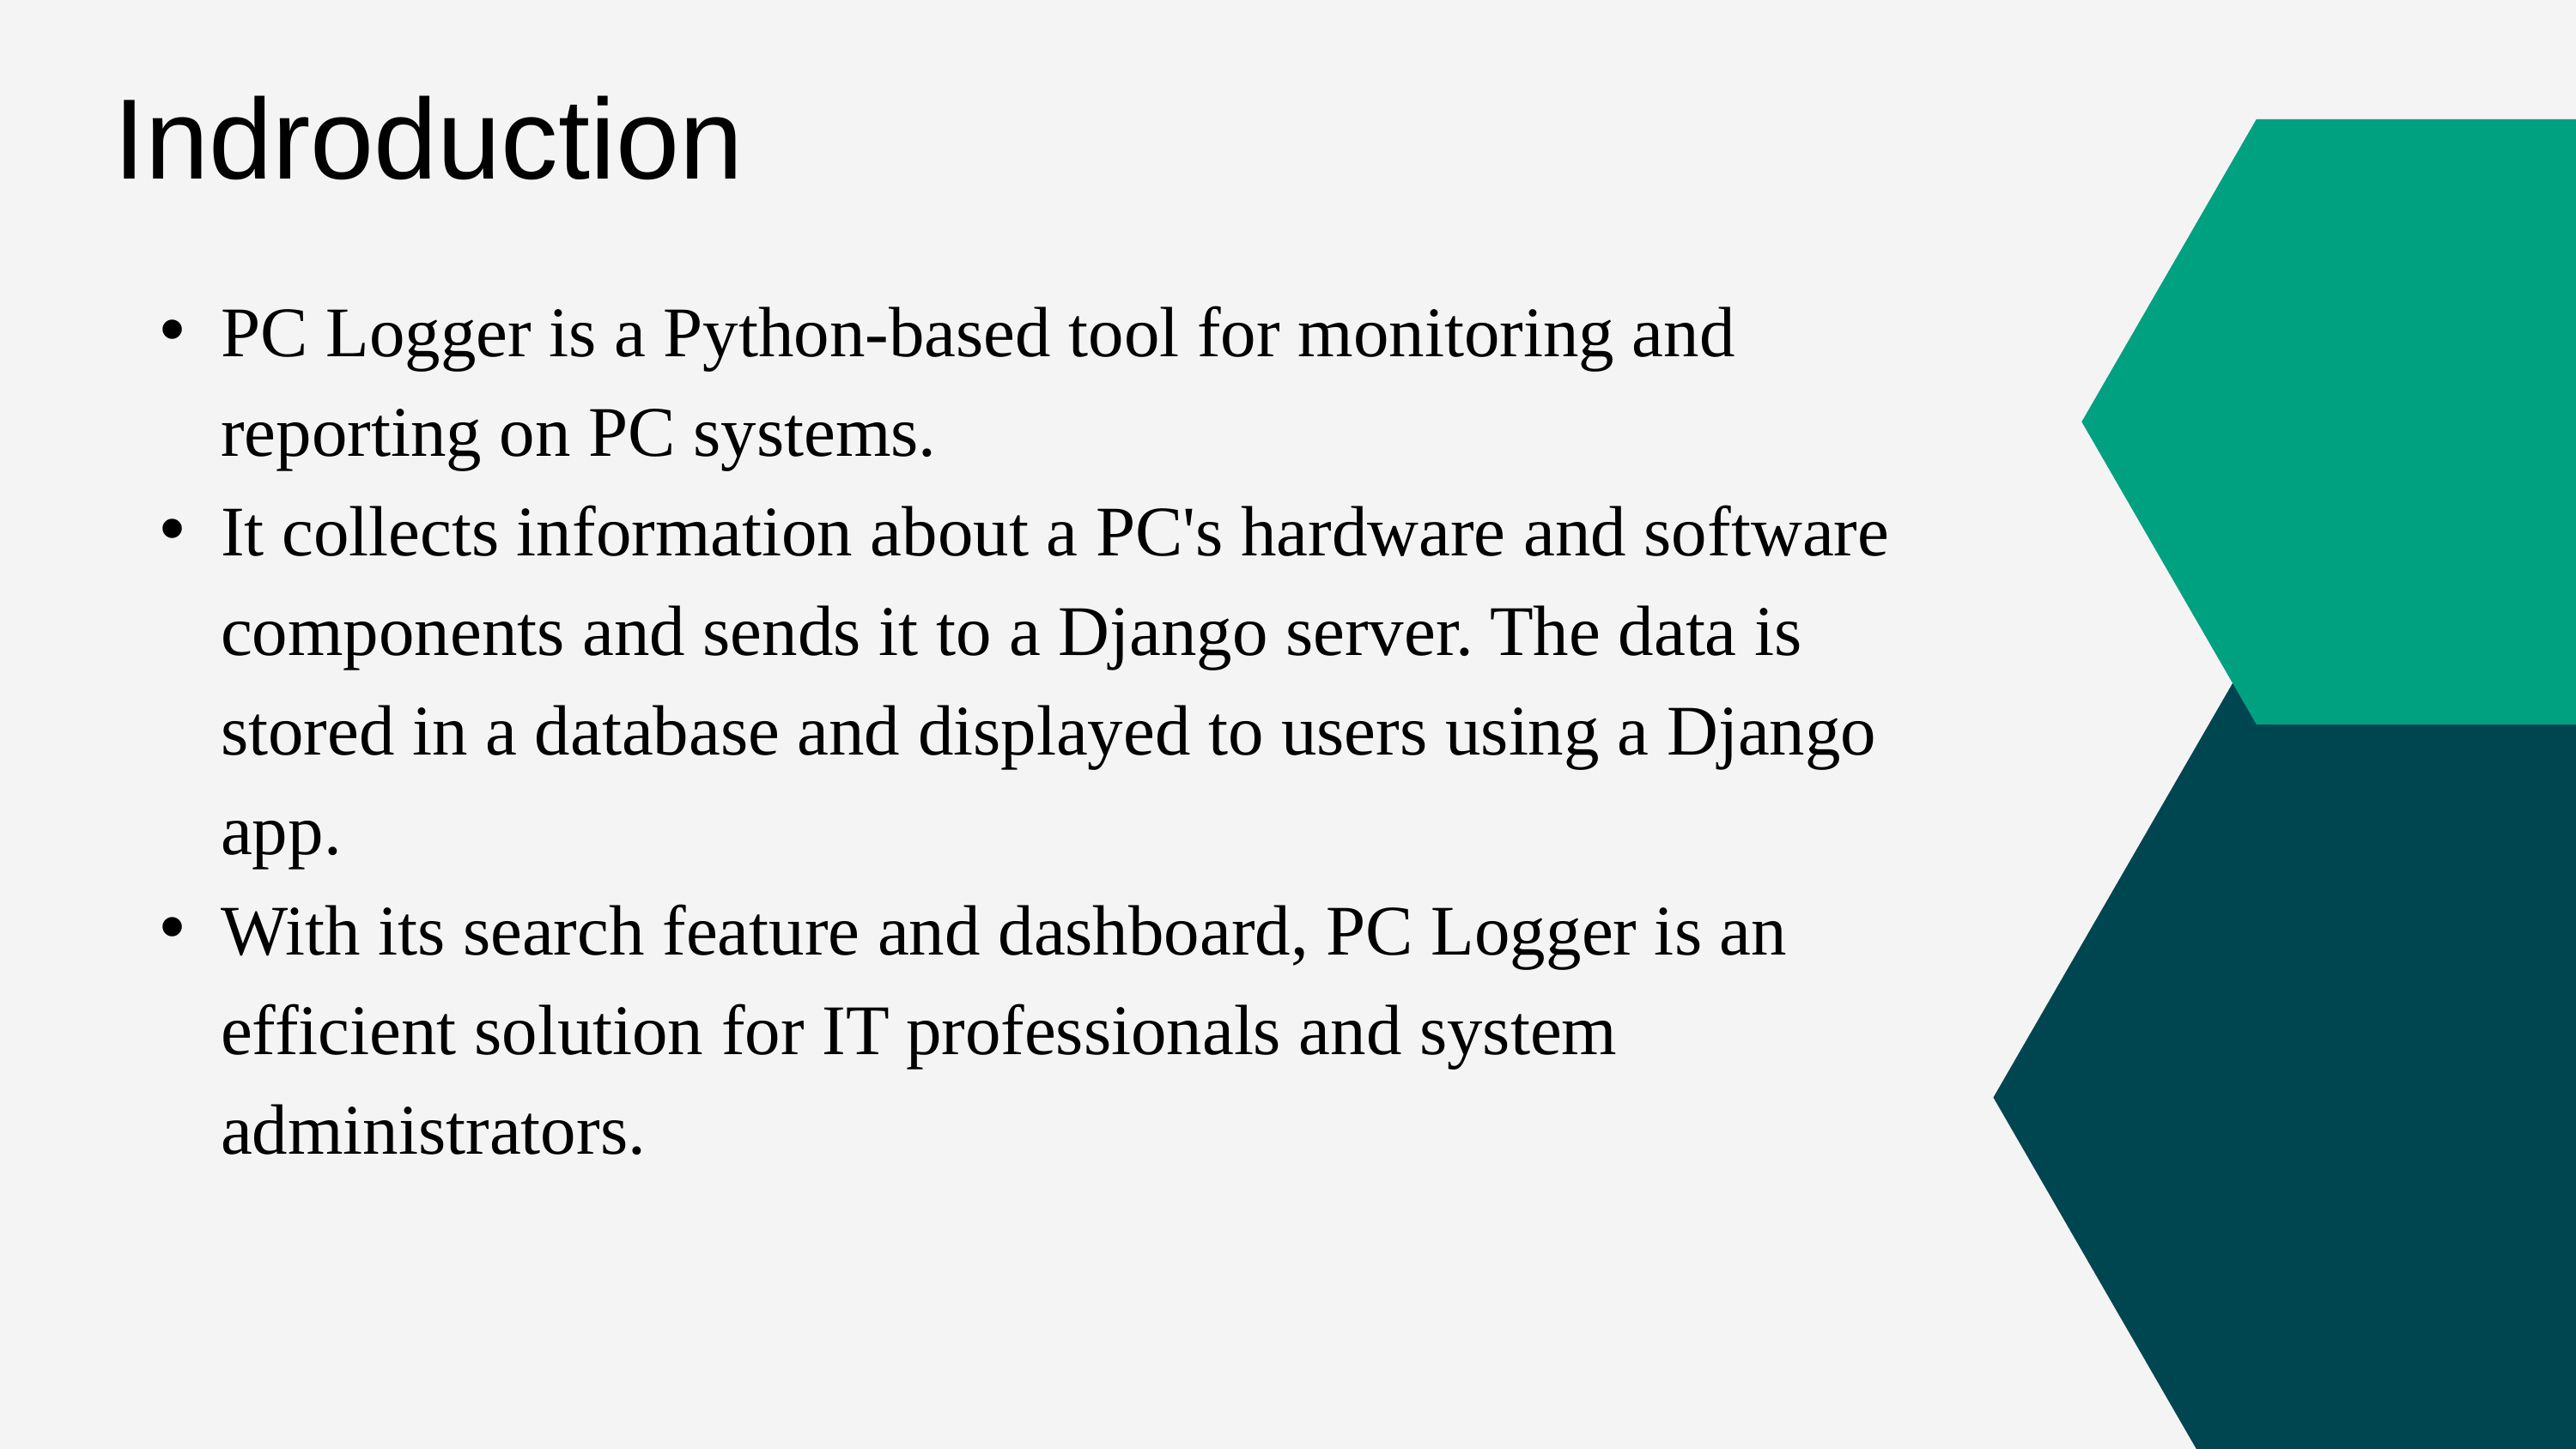

Indroduction

PC Logger is a Python-based tool for monitoring and reporting on PC systems.
It collects information about a PC's hardware and software components and sends it to a Django server. The data is stored in a database and displayed to users using a Django app.
With its search feature and dashboard, PC Logger is an efficient solution for IT professionals and system administrators.